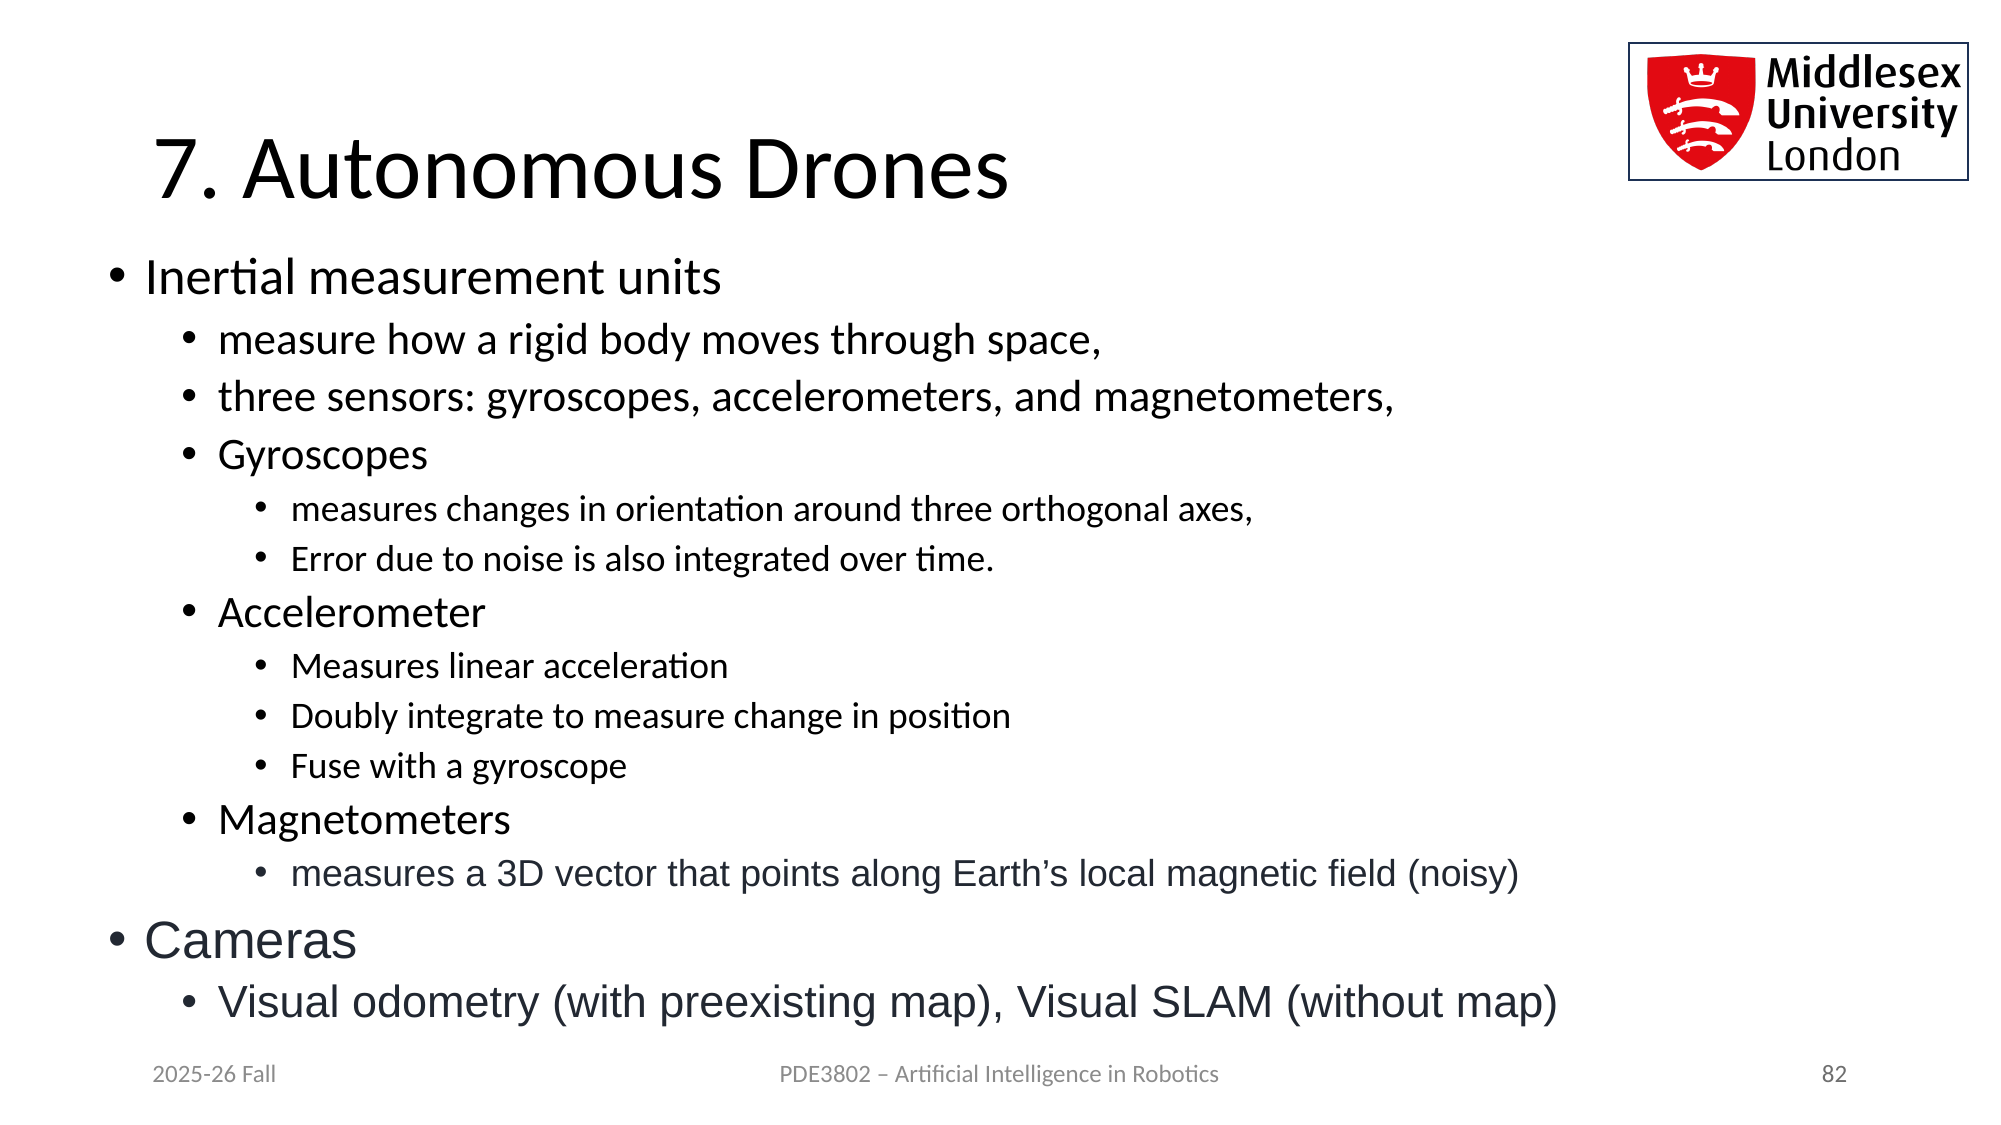

# 7. Autonomous Drones
Inertial measurement units
measure how a rigid body moves through space,
three sensors: gyroscopes, accelerometers, and magnetometers,
Gyroscopes
measures changes in orientation around three orthogonal axes,
Error due to noise is also integrated over time.
Accelerometer
Measures linear acceleration
Doubly integrate to measure change in position
Fuse with a gyroscope
Magnetometers
measures a 3D vector that points along Earth’s local magnetic field (noisy)
Cameras
Visual odometry (with preexisting map), Visual SLAM (without map)
2025-26 Fall
 82
PDE3802 – Artificial Intelligence in Robotics